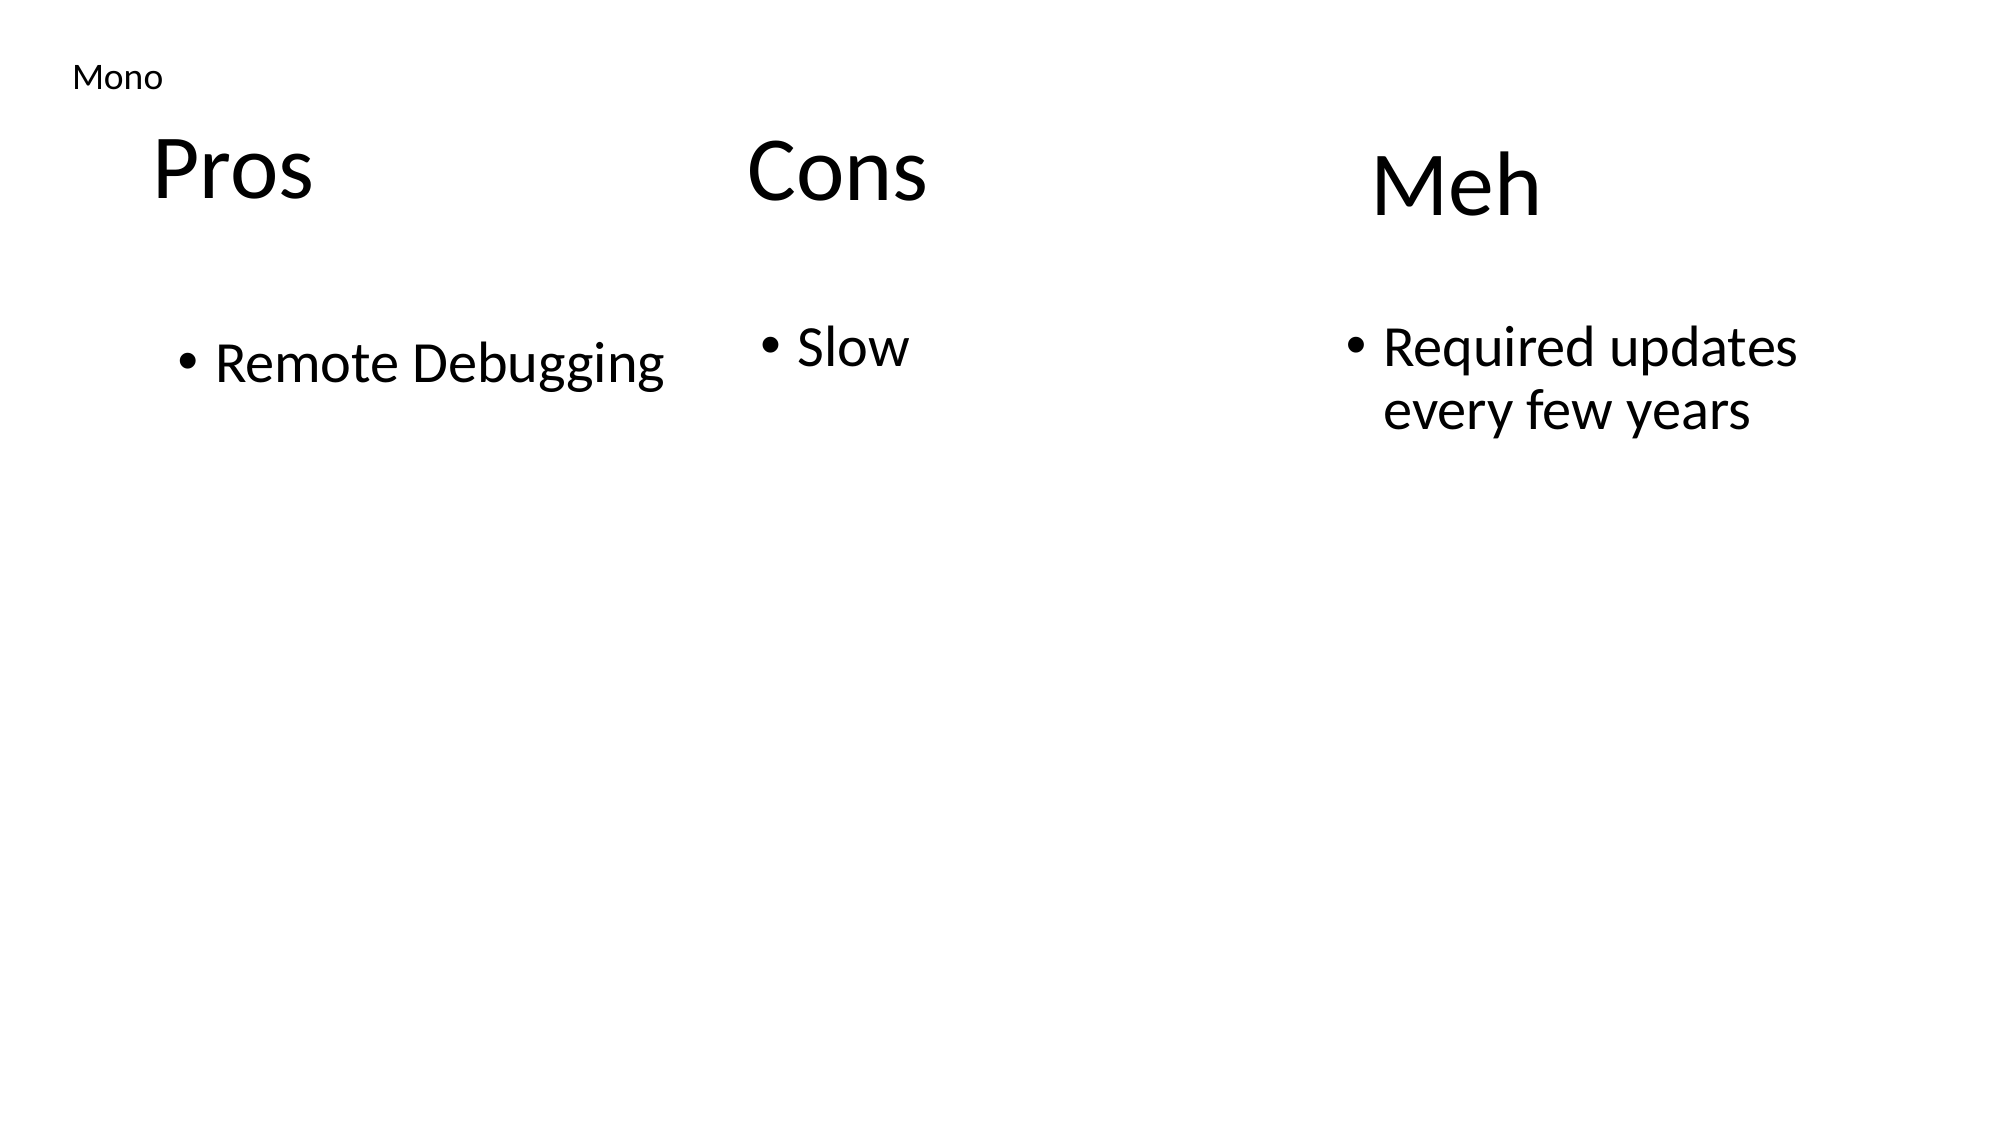

Mono
# Pros
Cons
Meh
Slow
Required updates every few years
Remote Debugging